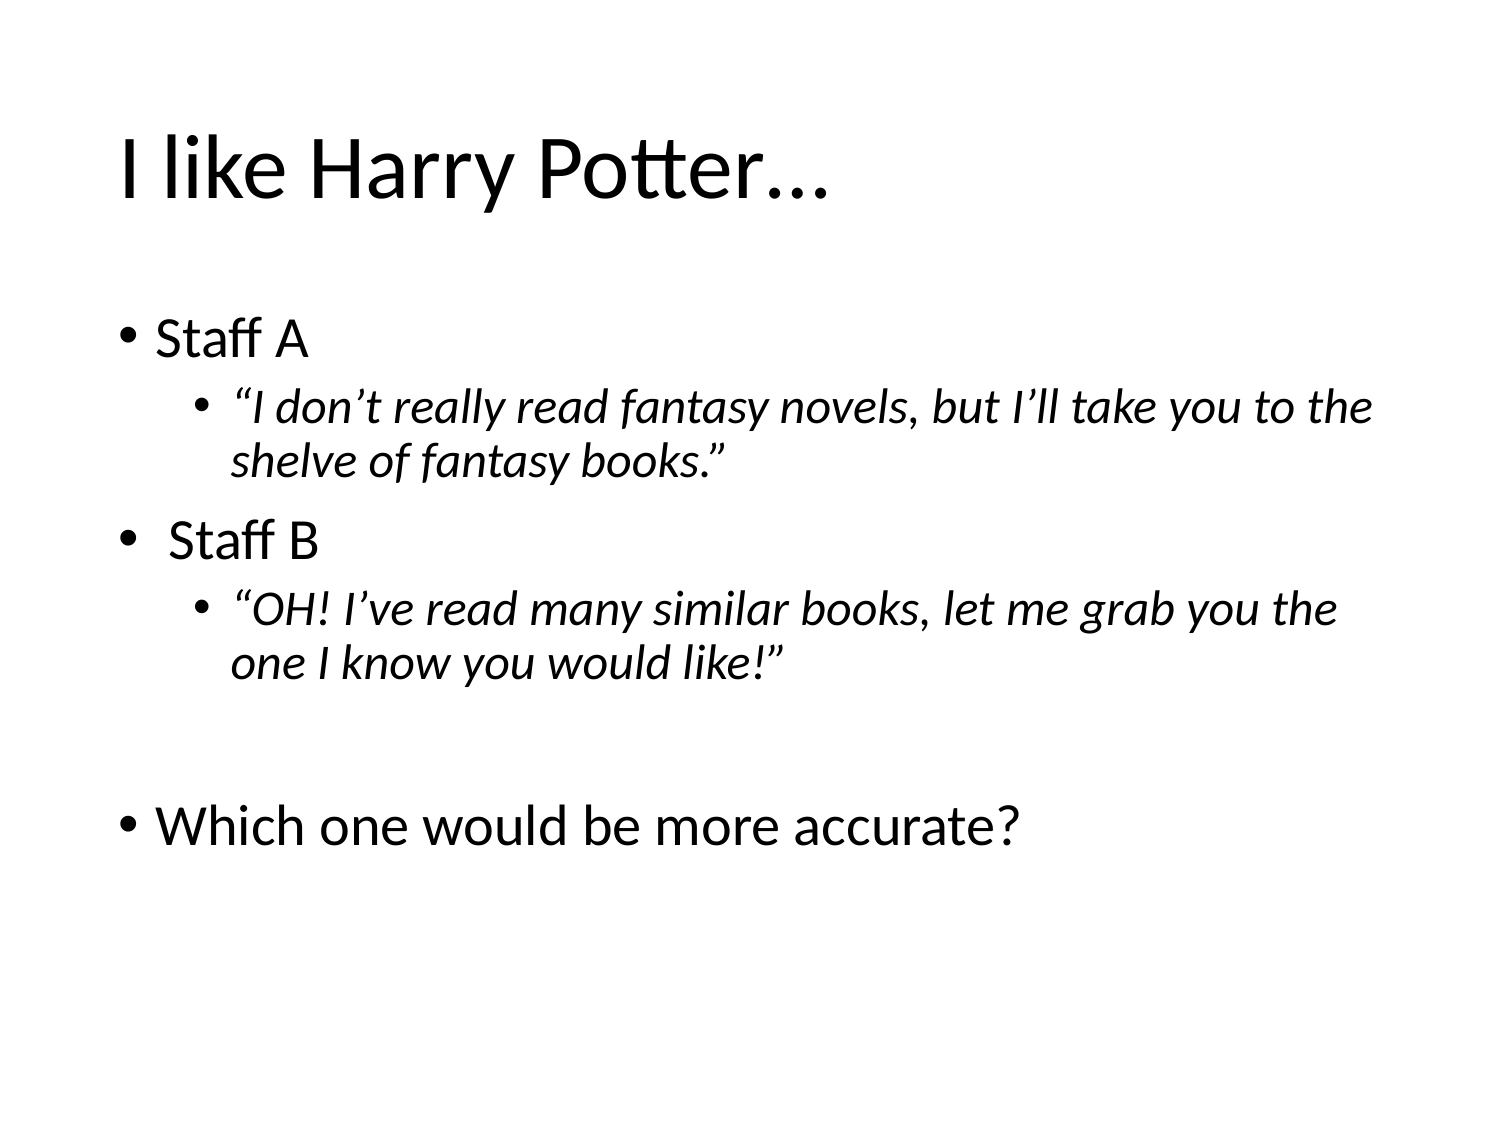

# I like Harry Potter…
Staff A
“I don’t really read fantasy novels, but I’ll take you to the shelve of fantasy books.”
 Staff B
“OH! I’ve read many similar books, let me grab you the one I know you would like!”

Which one would be more accurate?